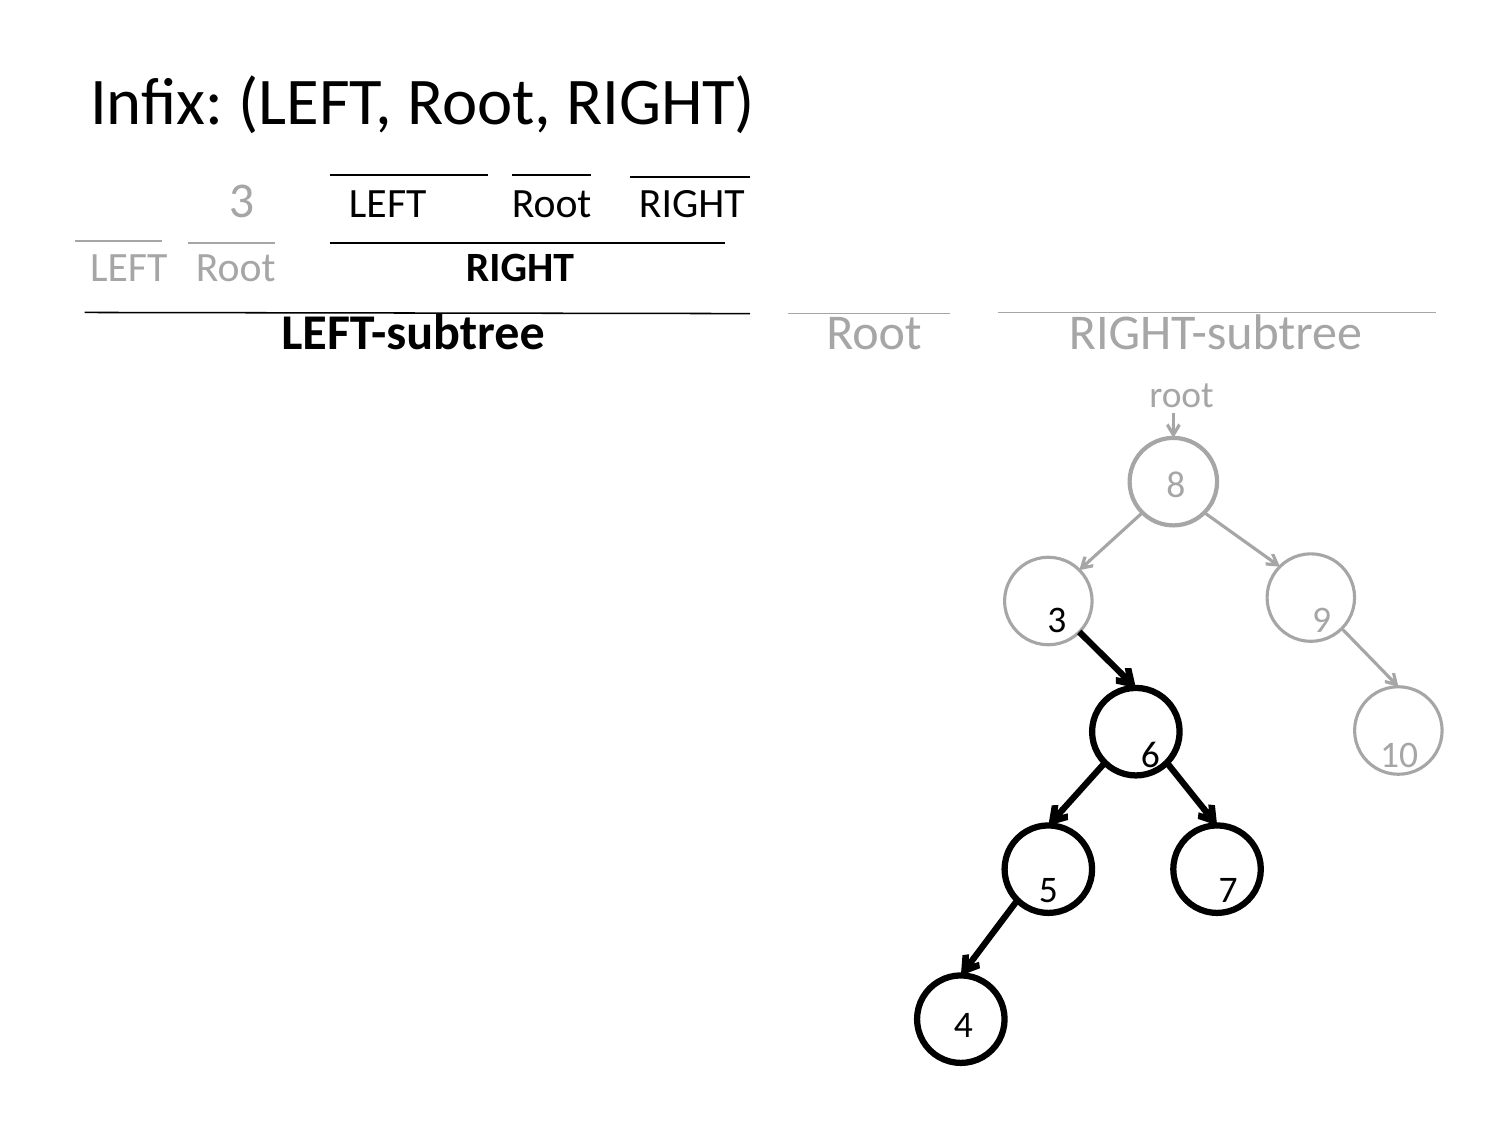

Infix: (LEFT, Root, RIGHT)
            3          LEFT         Root     RIGHT
LEFT   Root                    RIGHT
                 LEFT-subtree                         Root	       RIGHT-subtree
                             root

                               8

                 3                             9

                            6                          10

                5                   7

      4